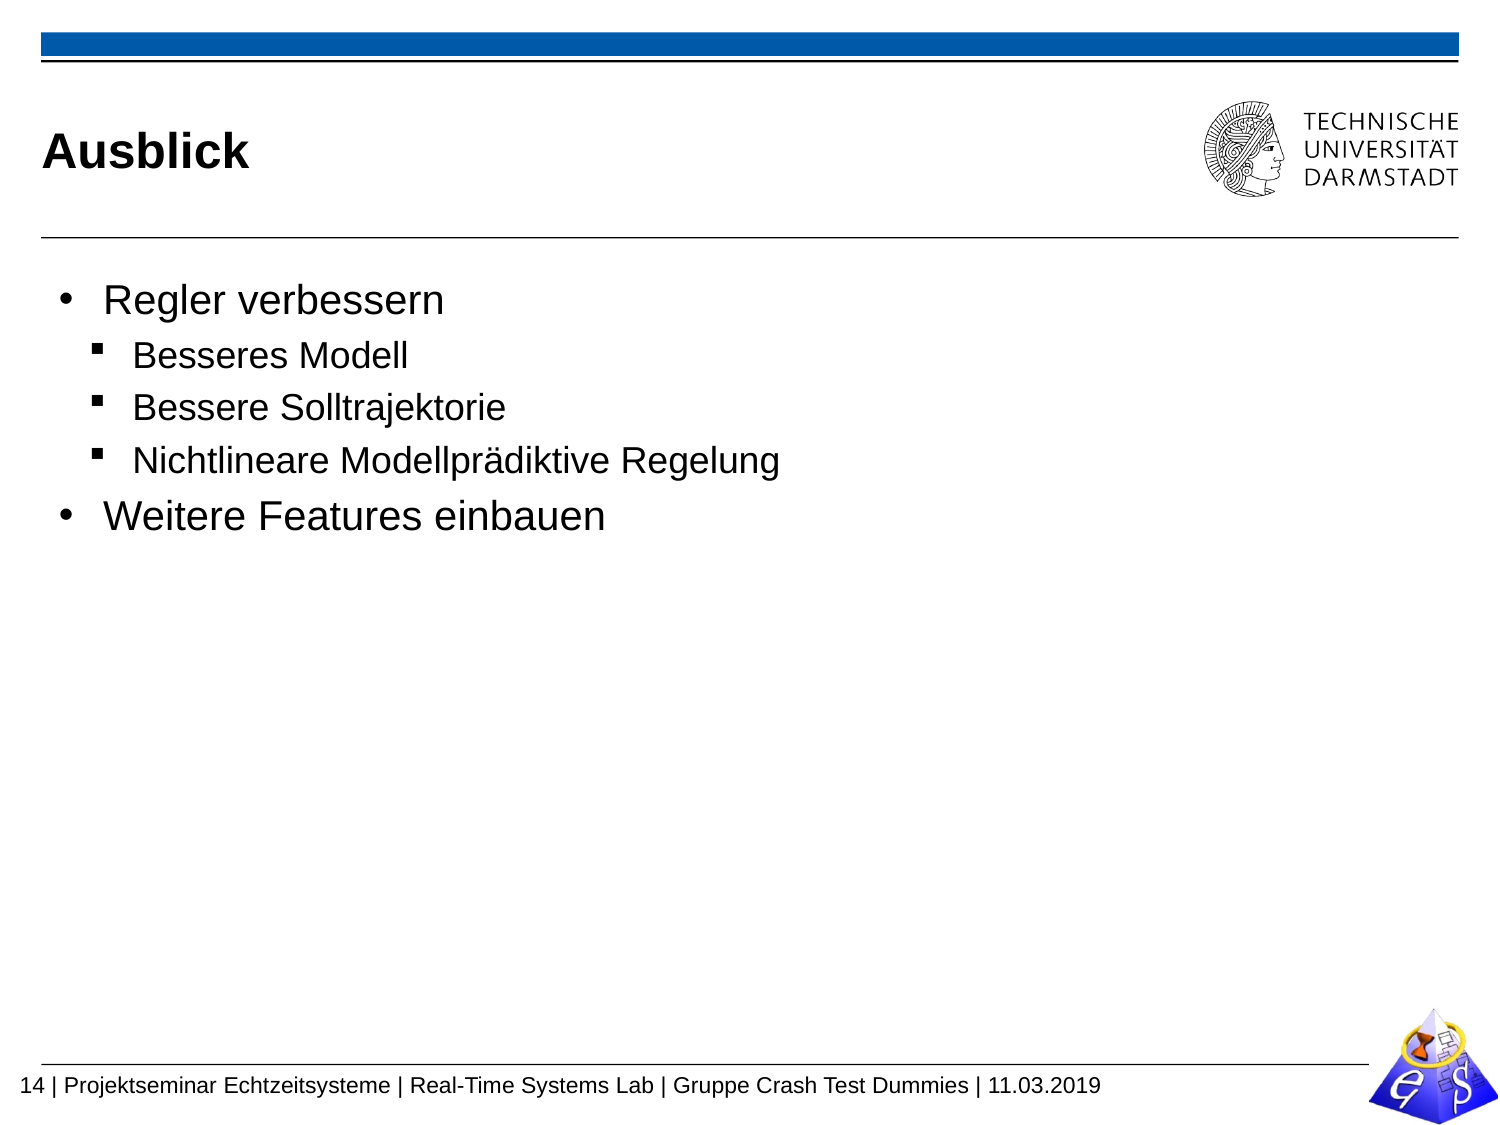

# Ausblick
Regler verbessern
Besseres Modell
Bessere Solltrajektorie
Nichtlineare Modellprädiktive Regelung
Weitere Features einbauen